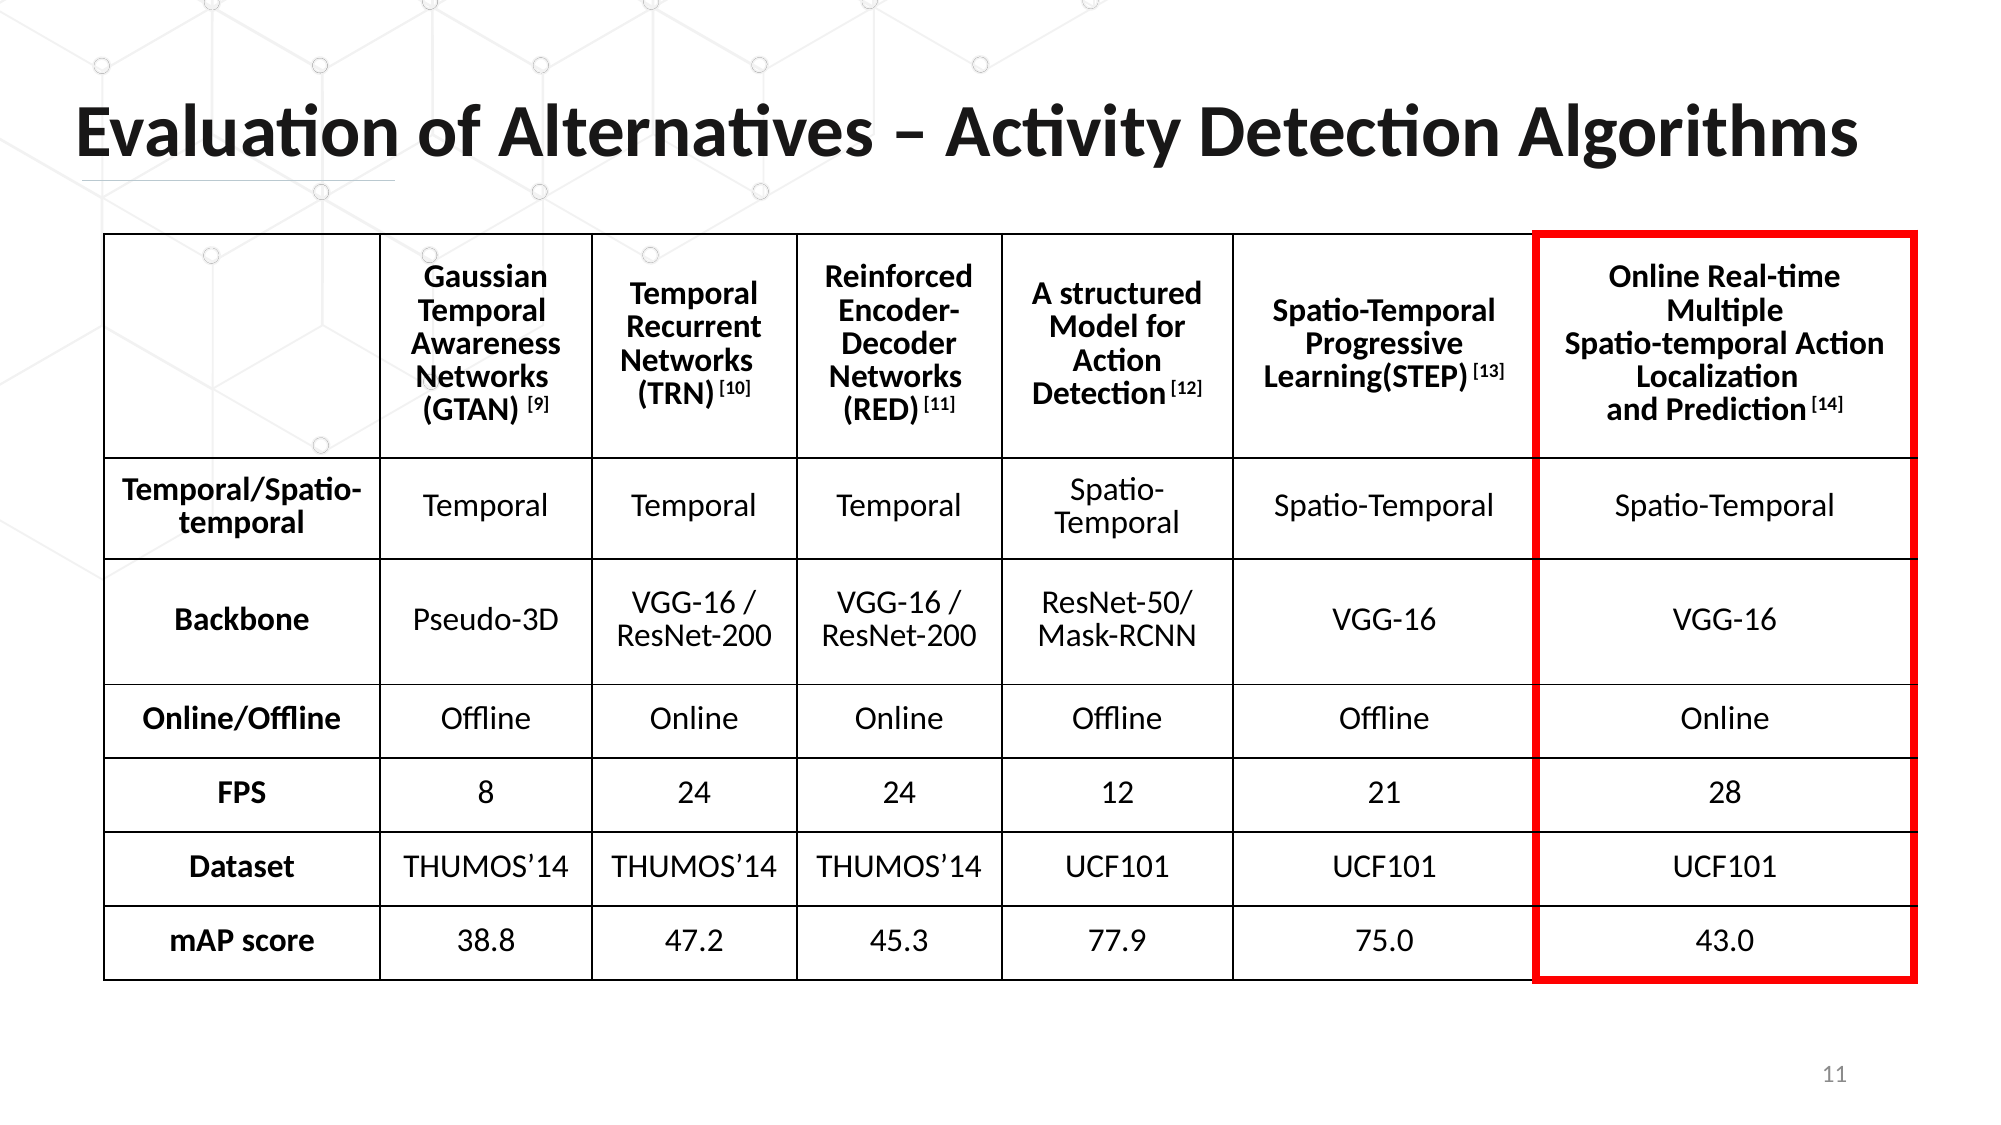

Evaluation of Alternatives – Activity Detection Algorithms
| ​ | Gaussian Temporal  Awareness Networks  (GTAN)​ [9] | Temporal Recurrent Networks   (TRN)​ [10] | Reinforced Encoder- Decoder Networks  (RED)​ [11] | A structured Model for Action Detection​ [12] | Spatio-Temporal Progressive Learning(STEP)​ [13] | Online Real-time Multiple Spatio-temporal Action Localization  and Prediction​ [14] |
| --- | --- | --- | --- | --- | --- | --- |
| Temporal/Spatio-temporal​ | Temporal​ | Temporal​ | Temporal​ | Spatio-Temporal​ | Spatio-Temporal​ | Spatio-Temporal​ |
| Backbone​ | Pseudo-3D​ | VGG-16 / ResNet-200​ | VGG-16 / ResNet-200​ | ResNet-50/Mask-RCNN​ | VGG-16​ | VGG-16​ |
| Online/Offline​ | Offline​ | Online​ | Online​ | Offline​ | Offline​ | Online​ |
| FPS​ | 8​ | 24​ | 24​ | 12​ | 21​ | 28​ |
| Dataset​ | THUMOS’14​ | THUMOS’14​ | THUMOS’14​ | UCF101​ | UCF101​ | UCF101​ |
| mAP score​ | 38.8​ | 47.2​ | 45.3​ | 77.9​ | 75.0​ | 43.0​ |
11